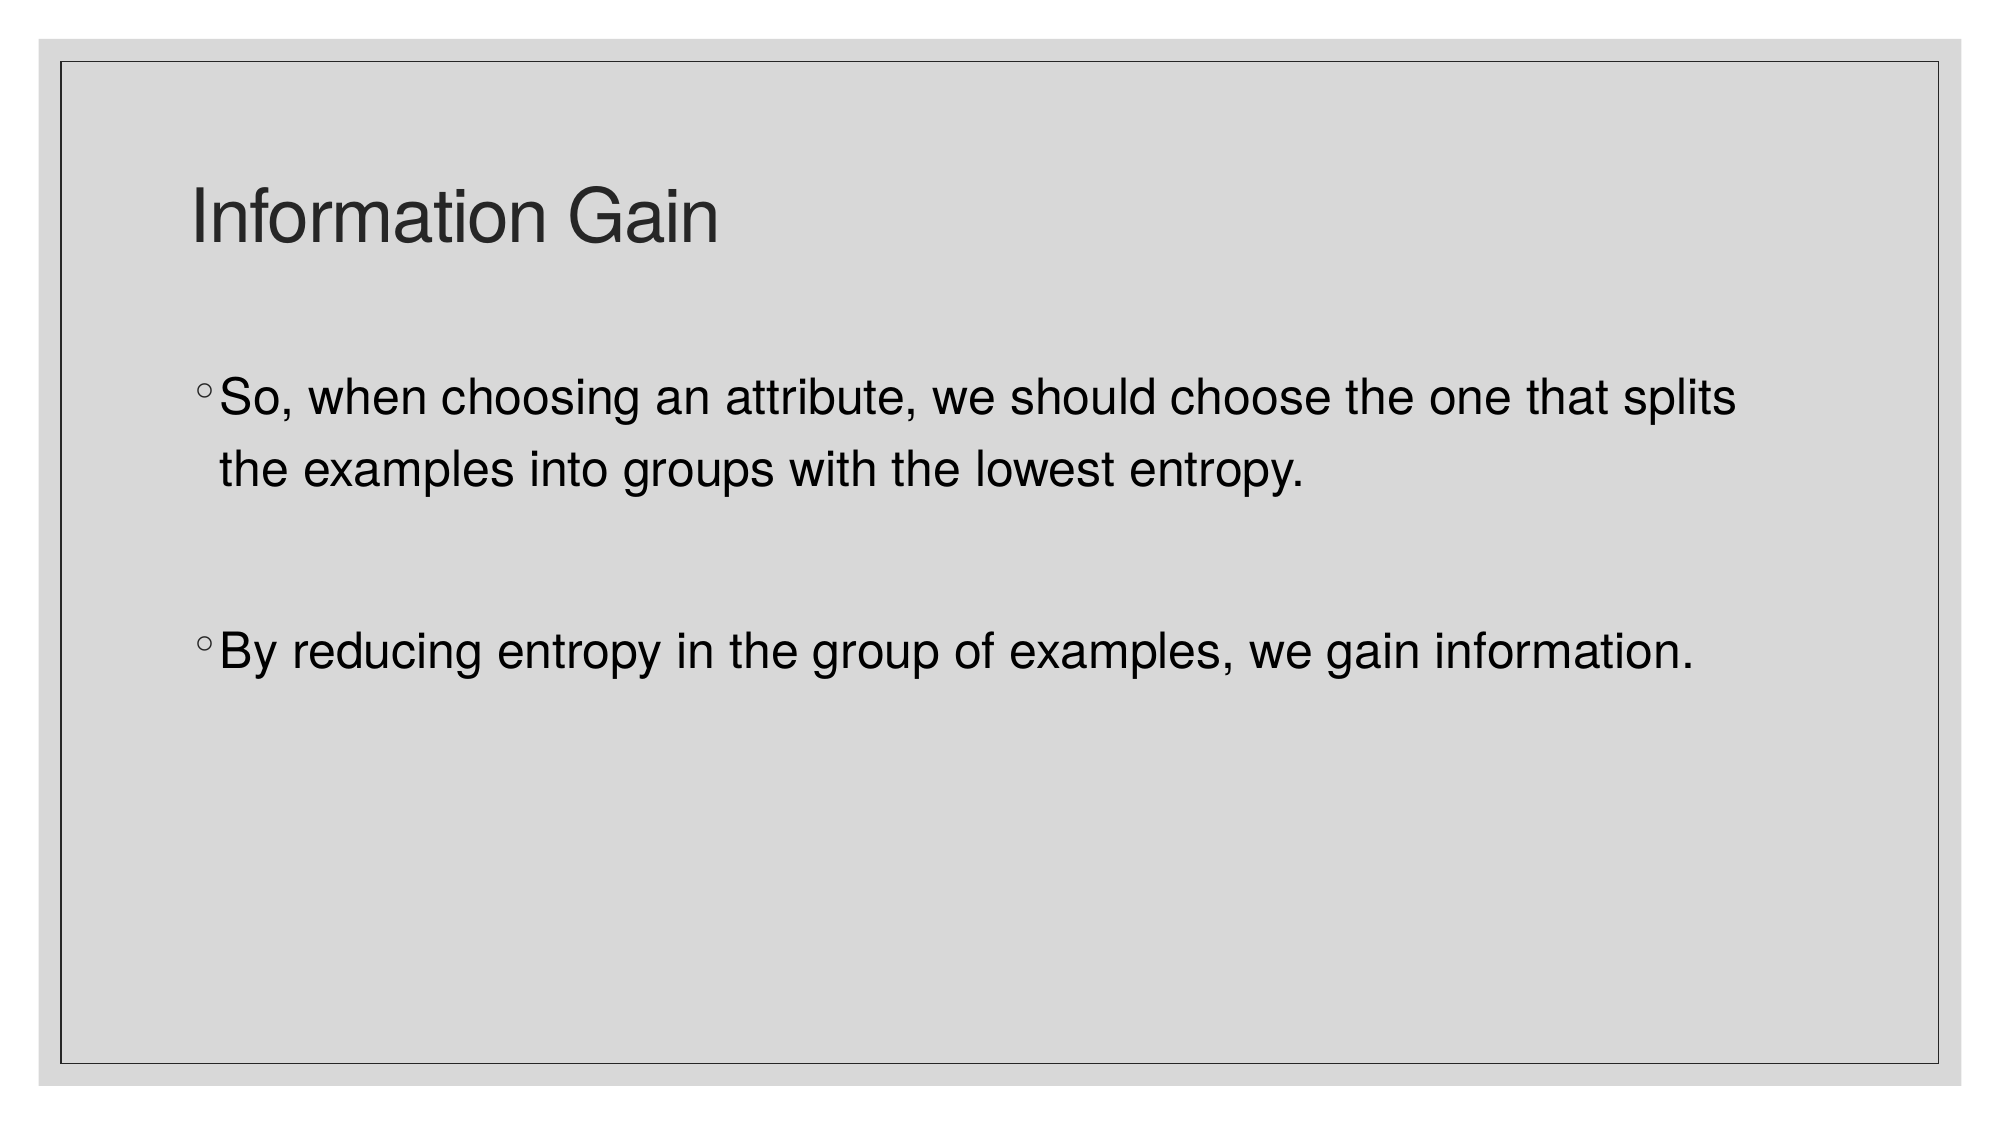

# Information Gain
So, when choosing an attribute, we should choose the one that splits the examples into groups with the lowest entropy.

By reducing entropy in the group of examples, we gain information.